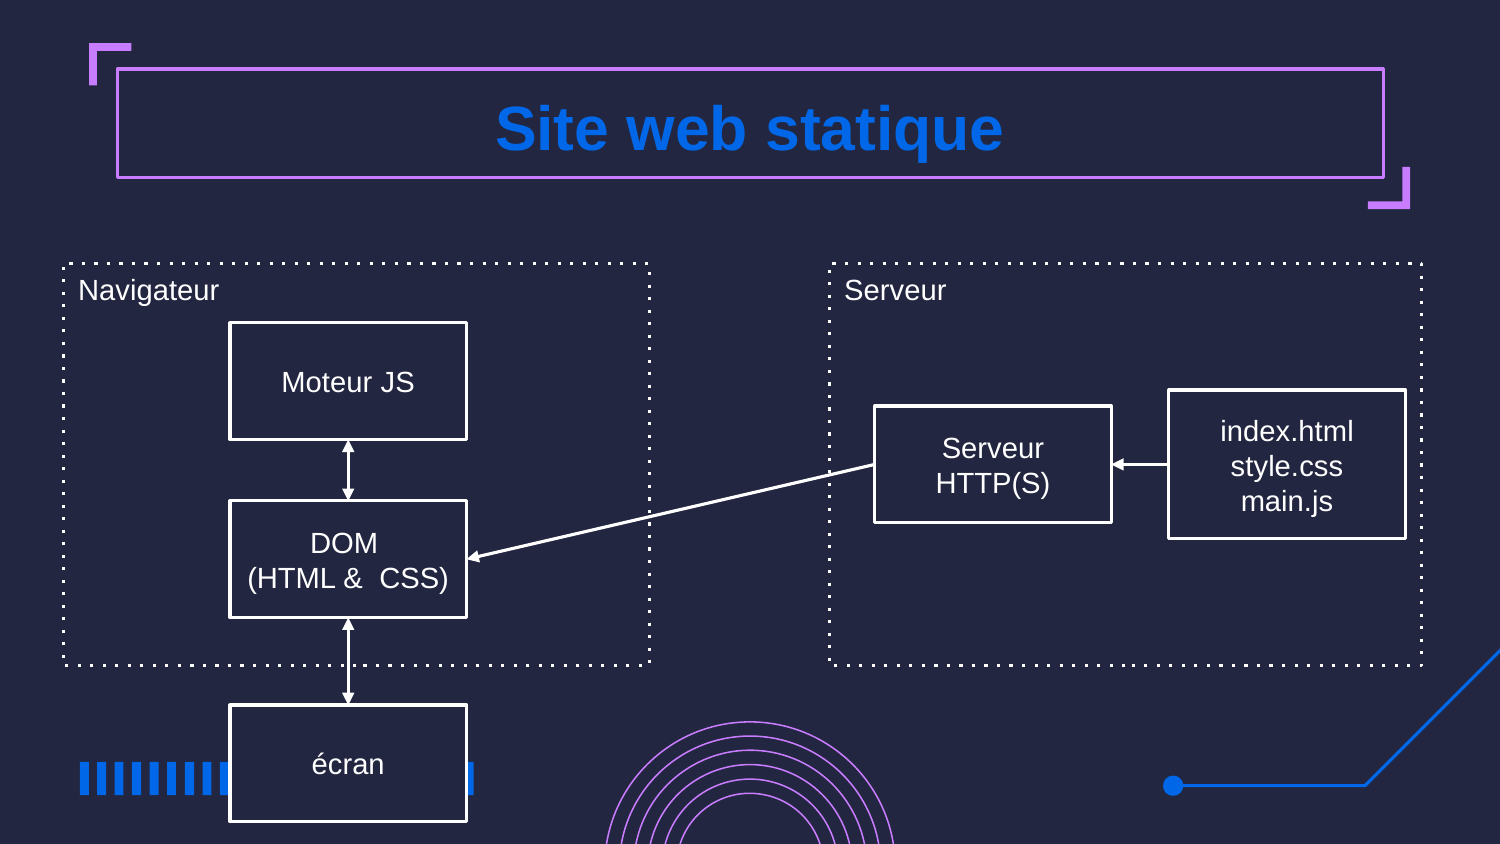

# Site web statique
Navigateur
Serveur
Moteur JS
index.html
style.css
main.js
Serveur
HTTP(S)
DOM
(HTML &  CSS)
écran